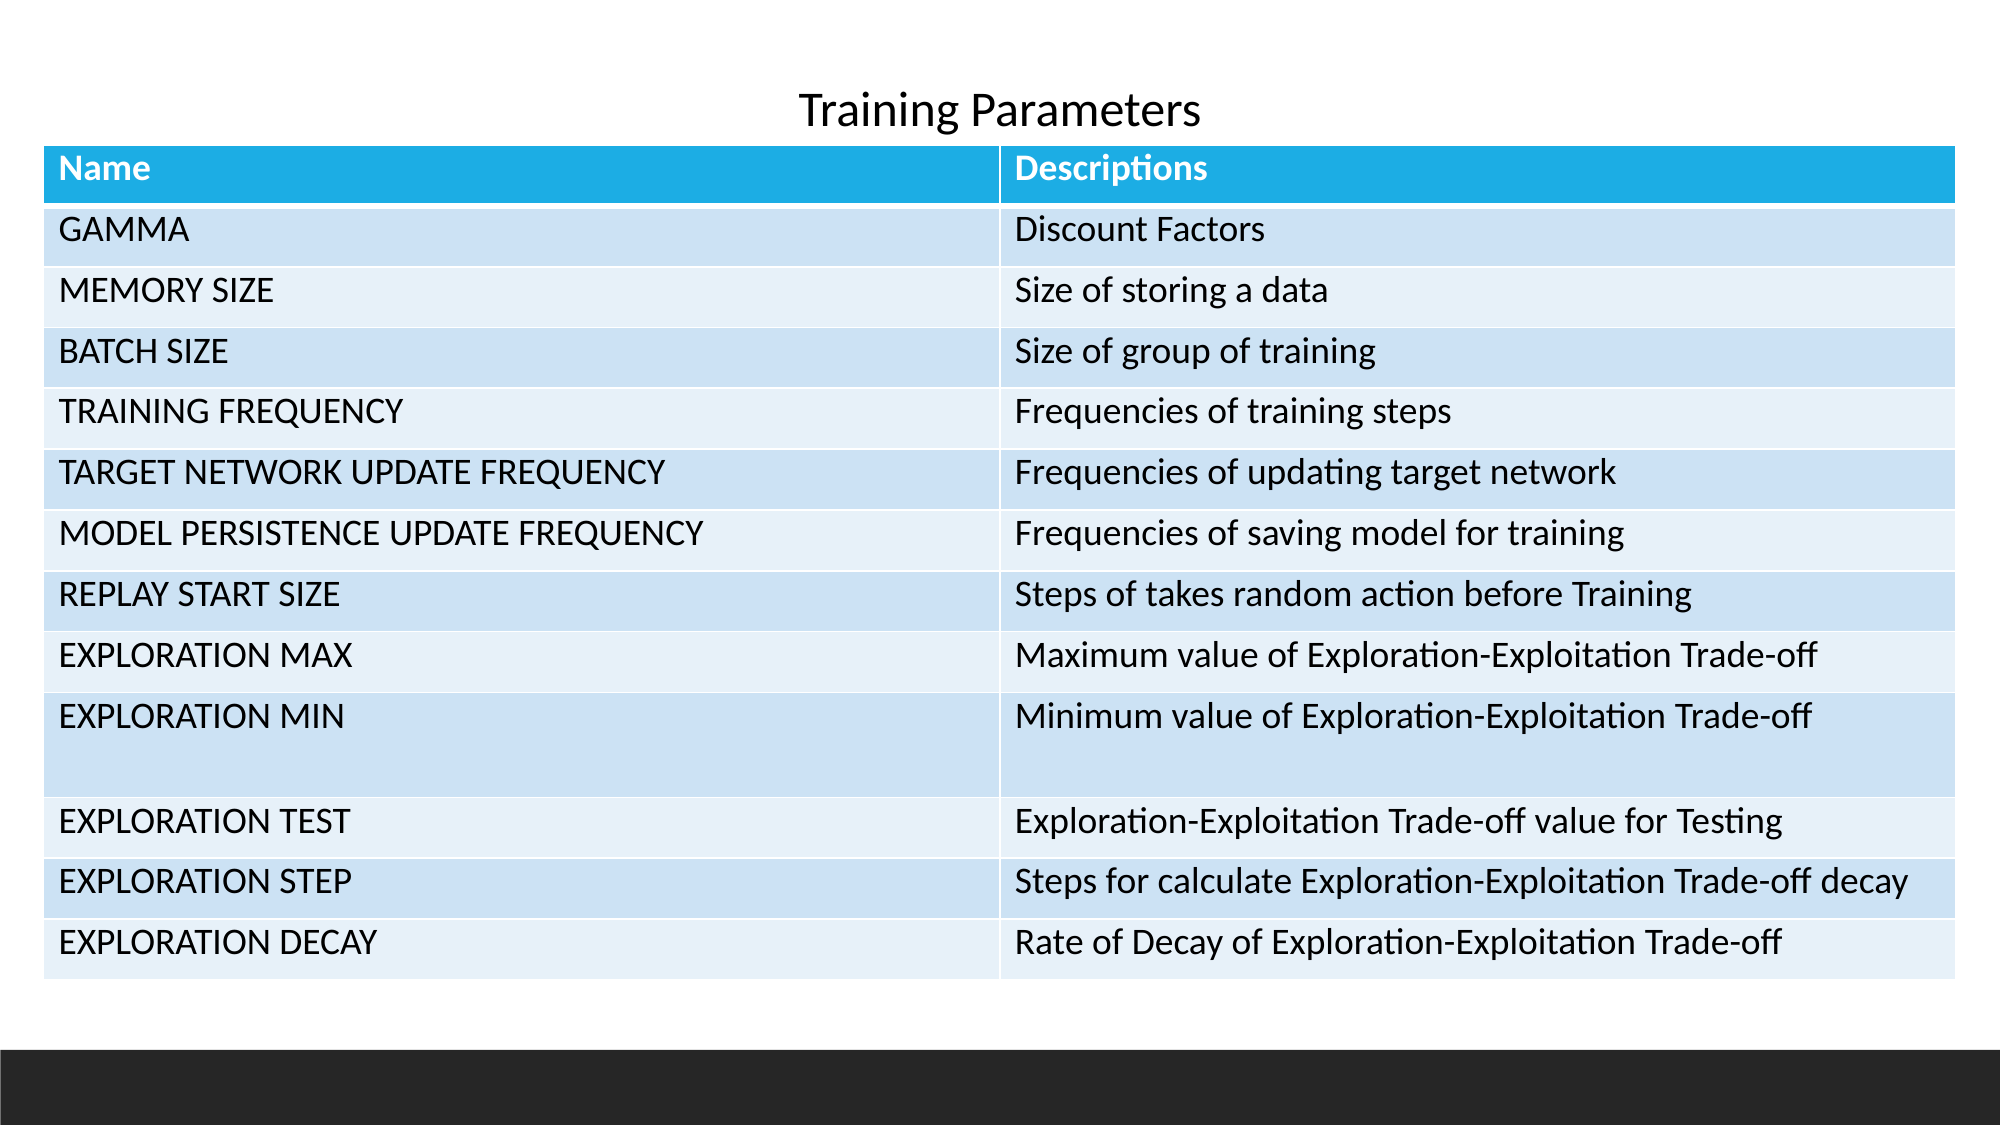

Training Parameters
| Name | Descriptions |
| --- | --- |
| GAMMA | Discount Factors |
| MEMORY SIZE | Size of storing a data |
| BATCH SIZE | Size of group of training |
| TRAINING FREQUENCY | Frequencies of training steps |
| TARGET NETWORK UPDATE FREQUENCY | Frequencies of updating target network |
| MODEL PERSISTENCE UPDATE FREQUENCY | Frequencies of saving model for training |
| REPLAY START SIZE | Steps of takes random action before Training |
| EXPLORATION MAX | Maximum value of Exploration-Exploitation Trade-off |
| EXPLORATION MIN | Minimum value of Exploration-Exploitation Trade-off |
| EXPLORATION TEST | Exploration-Exploitation Trade-off value for Testing |
| EXPLORATION STEP | Steps for calculate Exploration-Exploitation Trade-off decay |
| EXPLORATION DECAY | Rate of Decay of Exploration-Exploitation Trade-off |